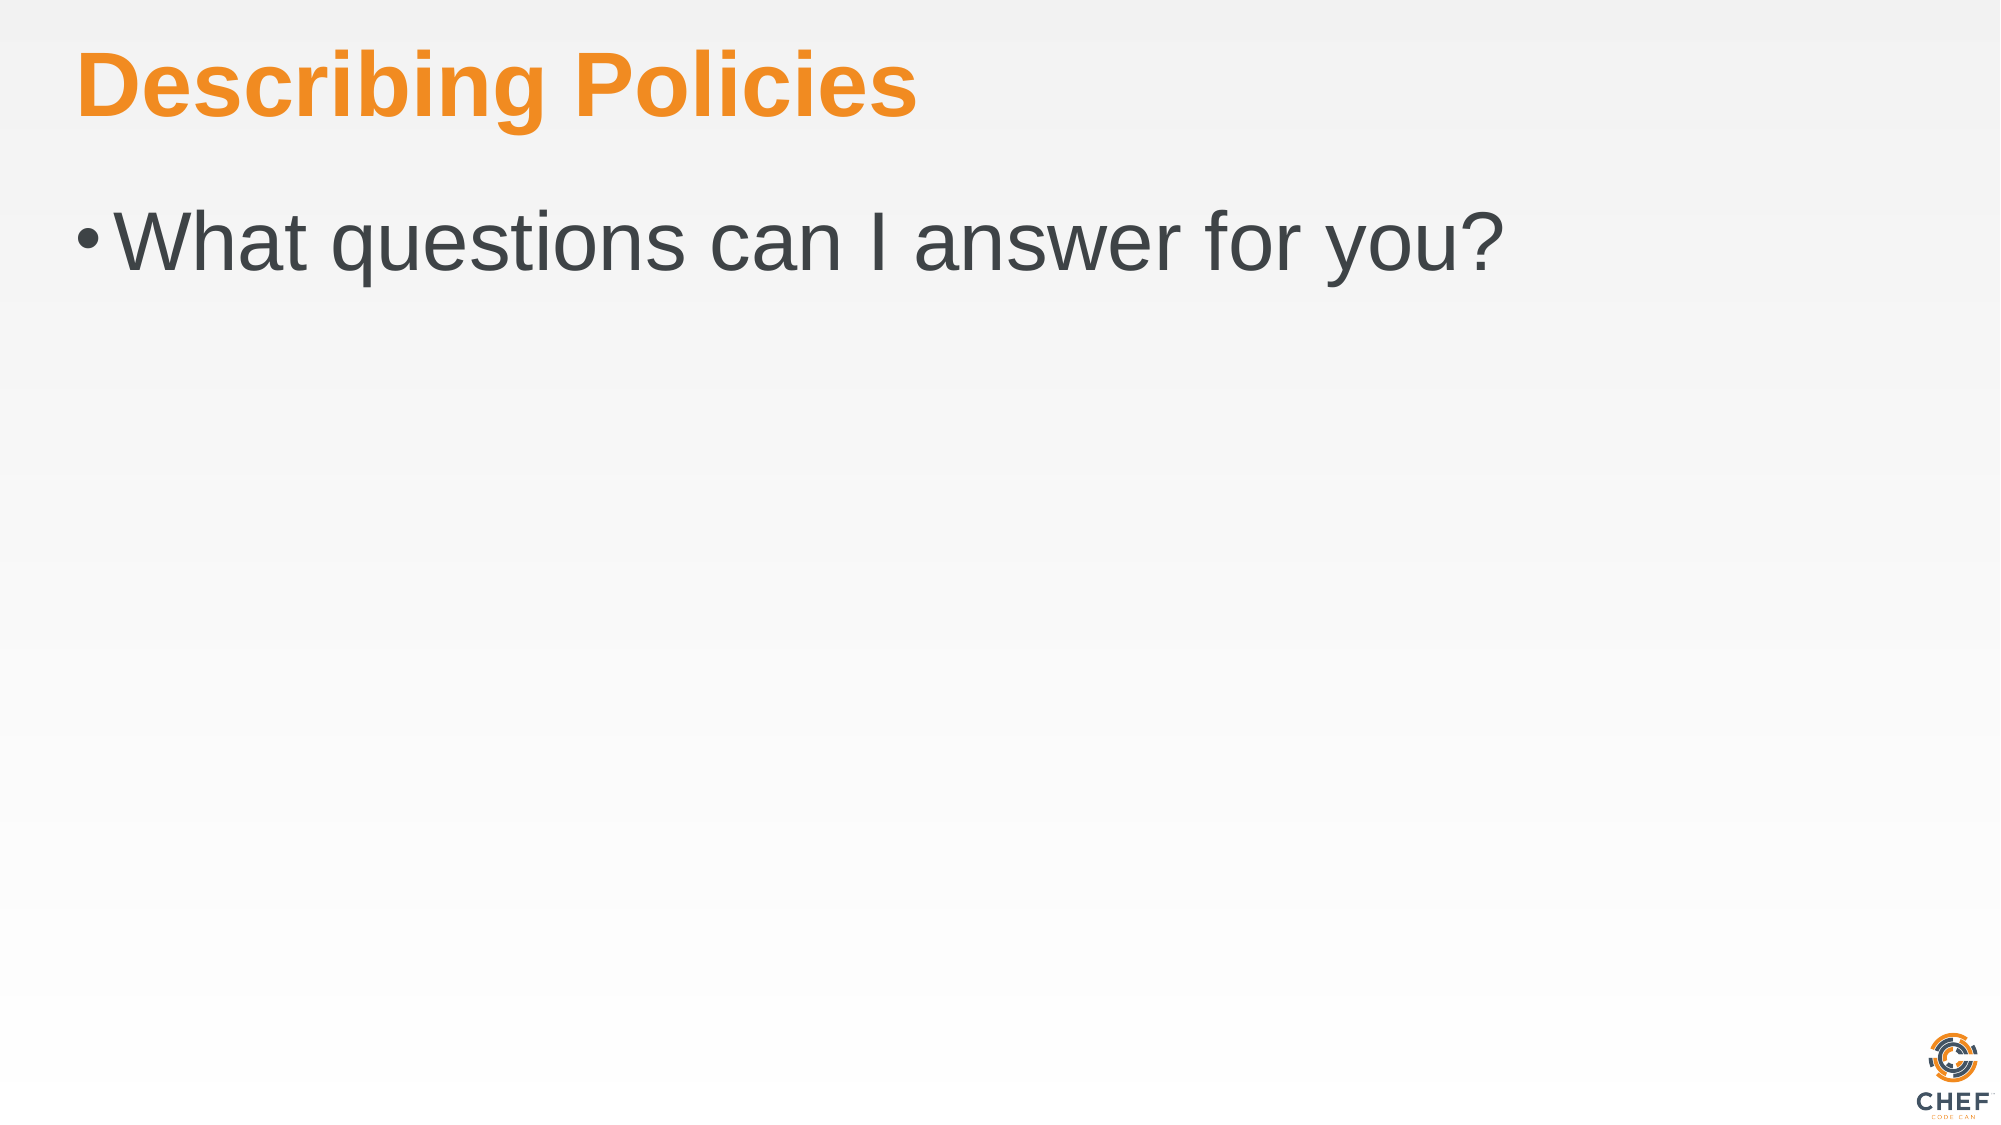

# Describing Policies
What questions can I answer for you?